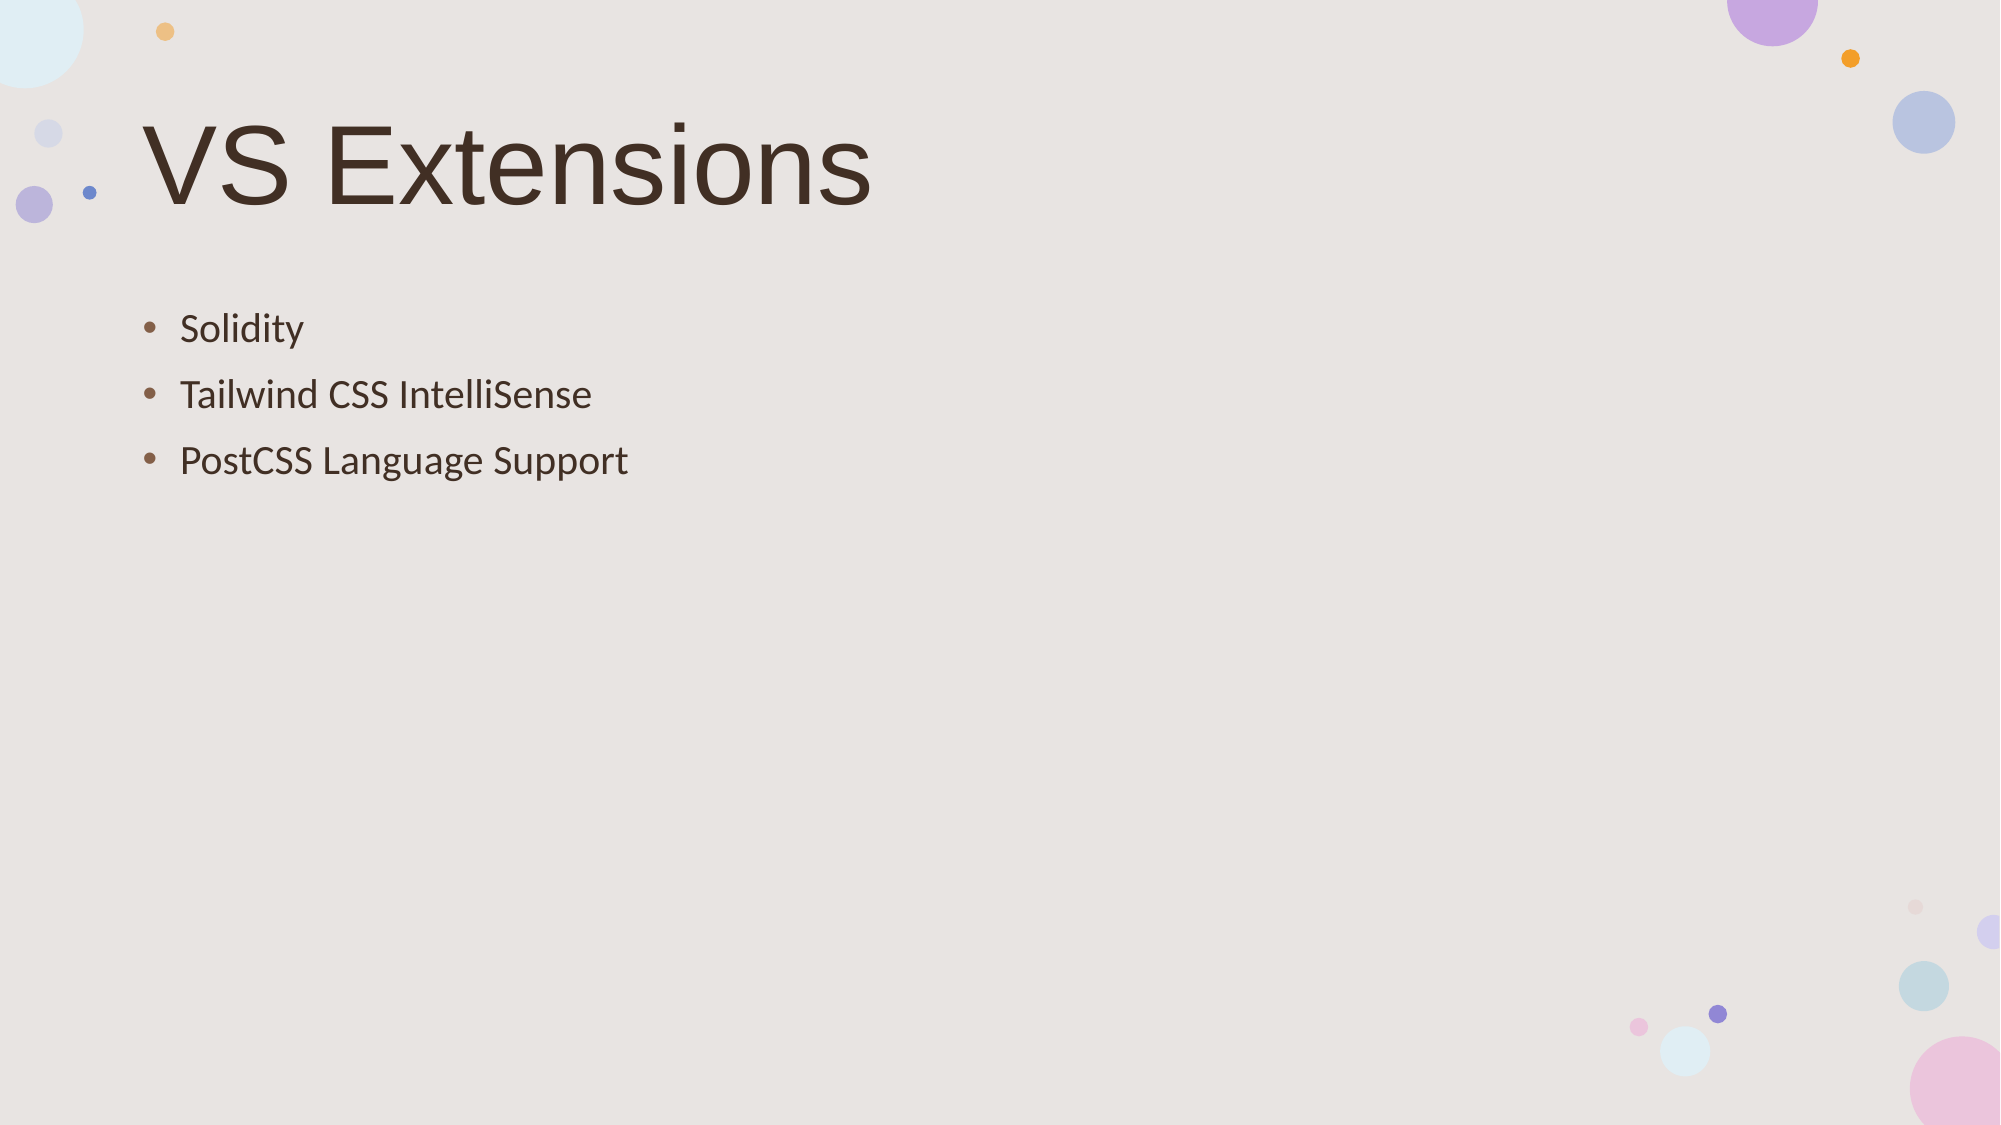

# VS Extensions
Solidity
Tailwind CSS IntelliSense
PostCSS Language Support